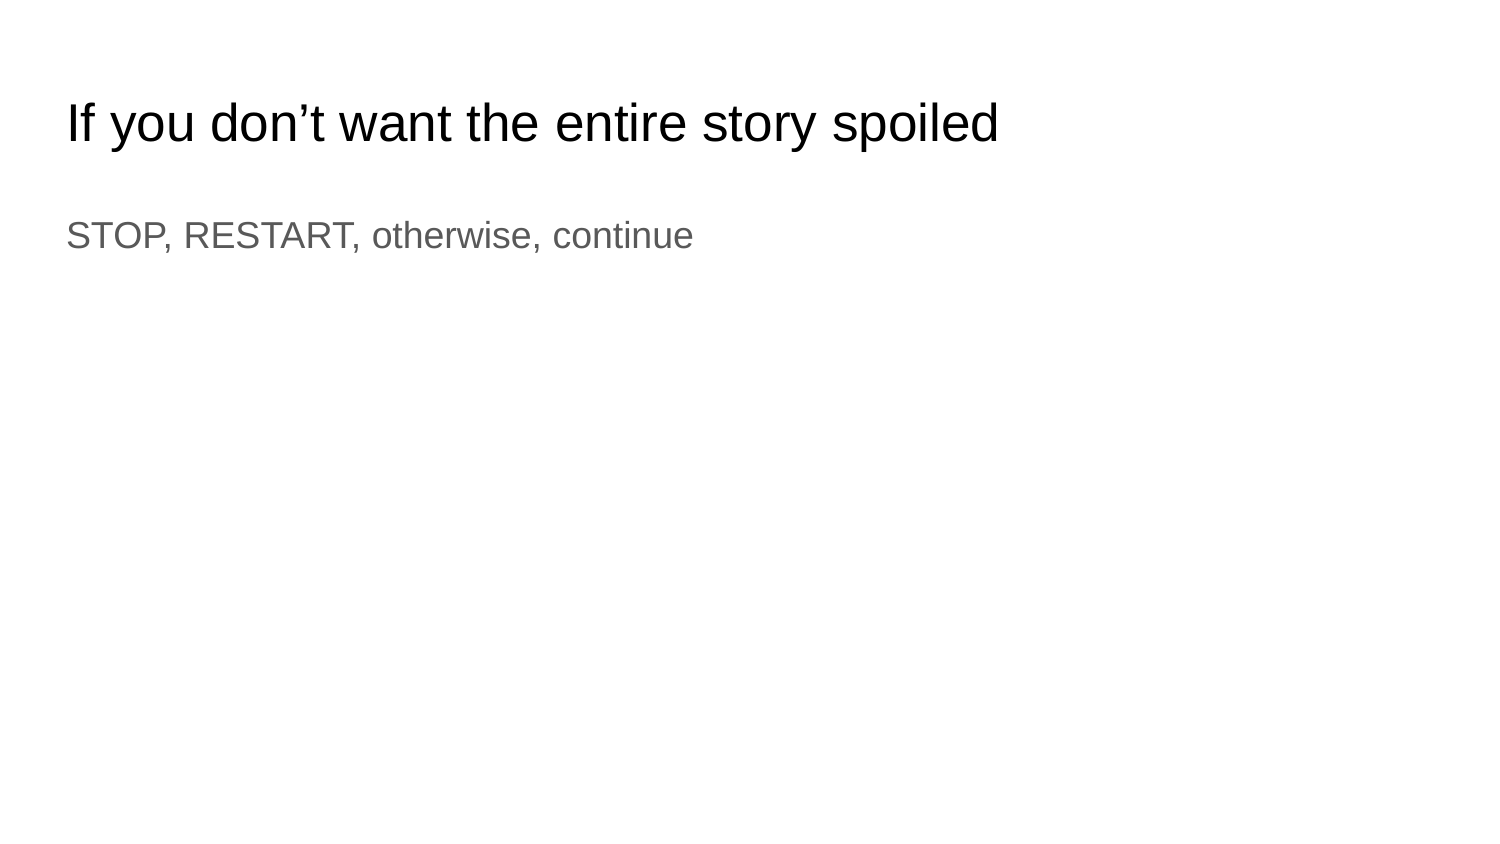

# If you don’t want the entire story spoiled
STOP, RESTART, otherwise, continue